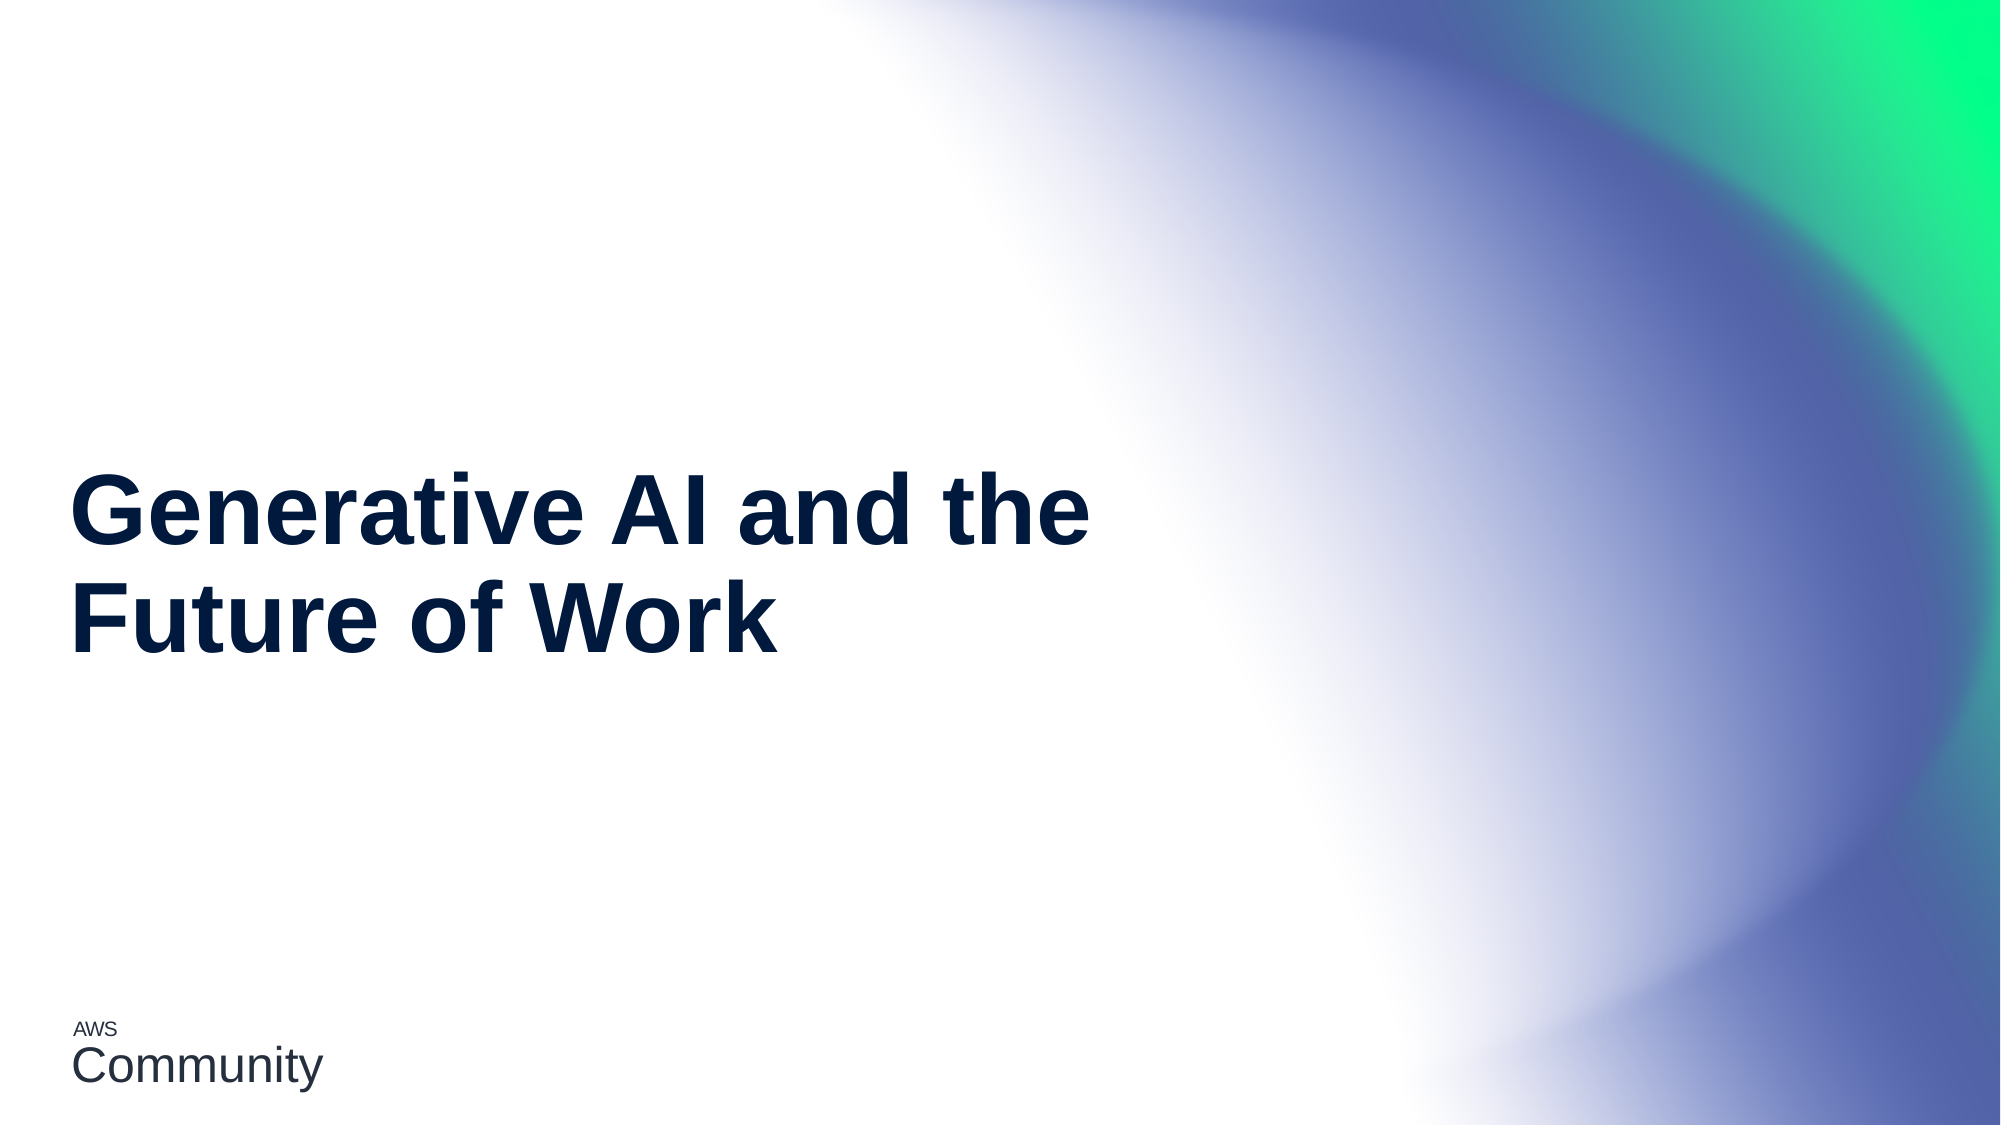

# Generative AI and the Future of Work